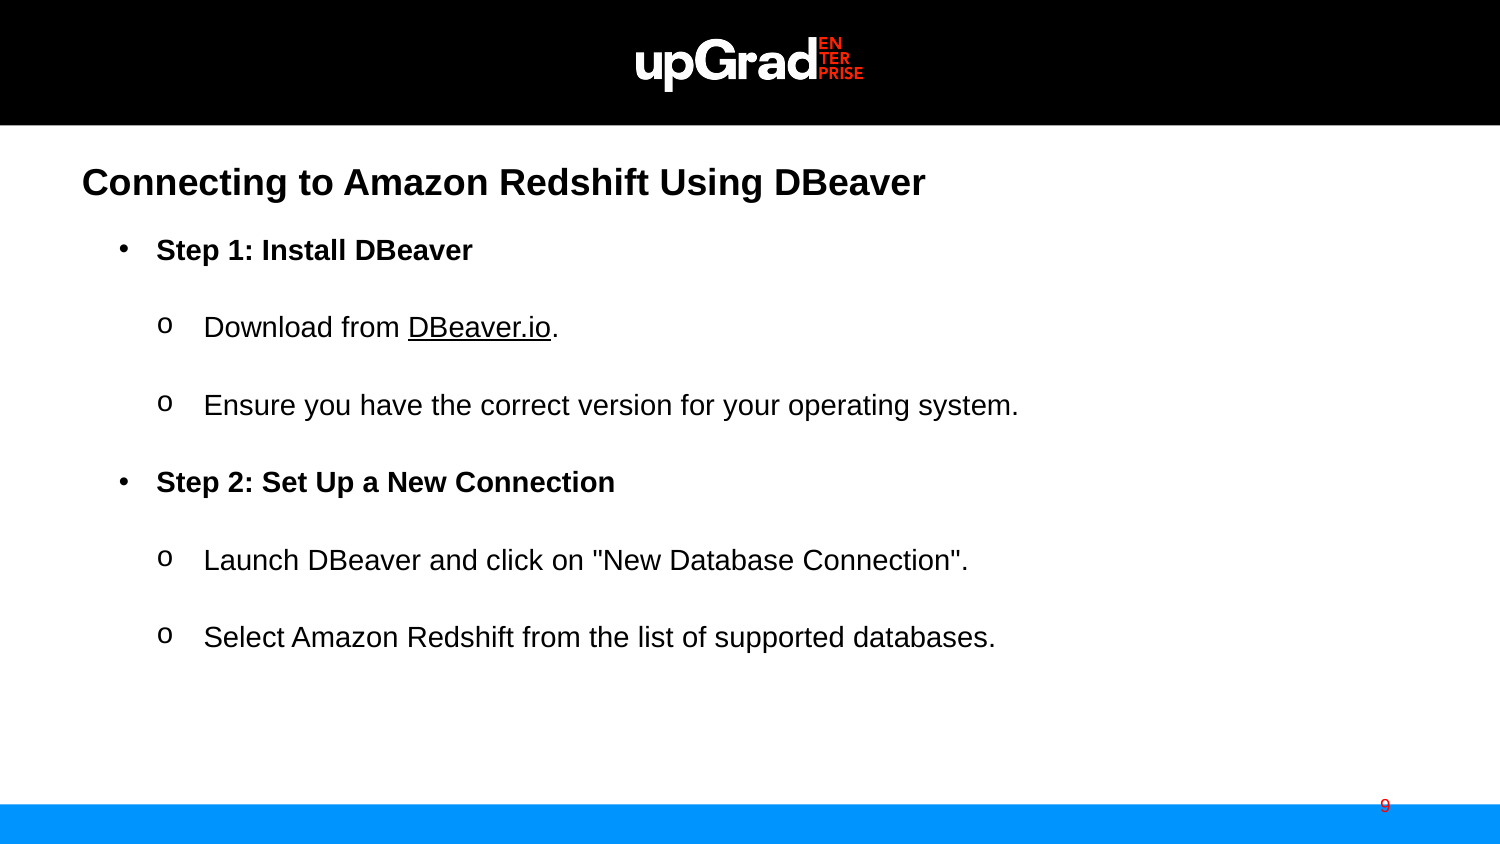

Connecting to Amazon Redshift Using DBeaver
Step 1: Install DBeaver
Download from DBeaver.io.
Ensure you have the correct version for your operating system.
Step 2: Set Up a New Connection
Launch DBeaver and click on "New Database Connection".
Select Amazon Redshift from the list of supported databases.
9